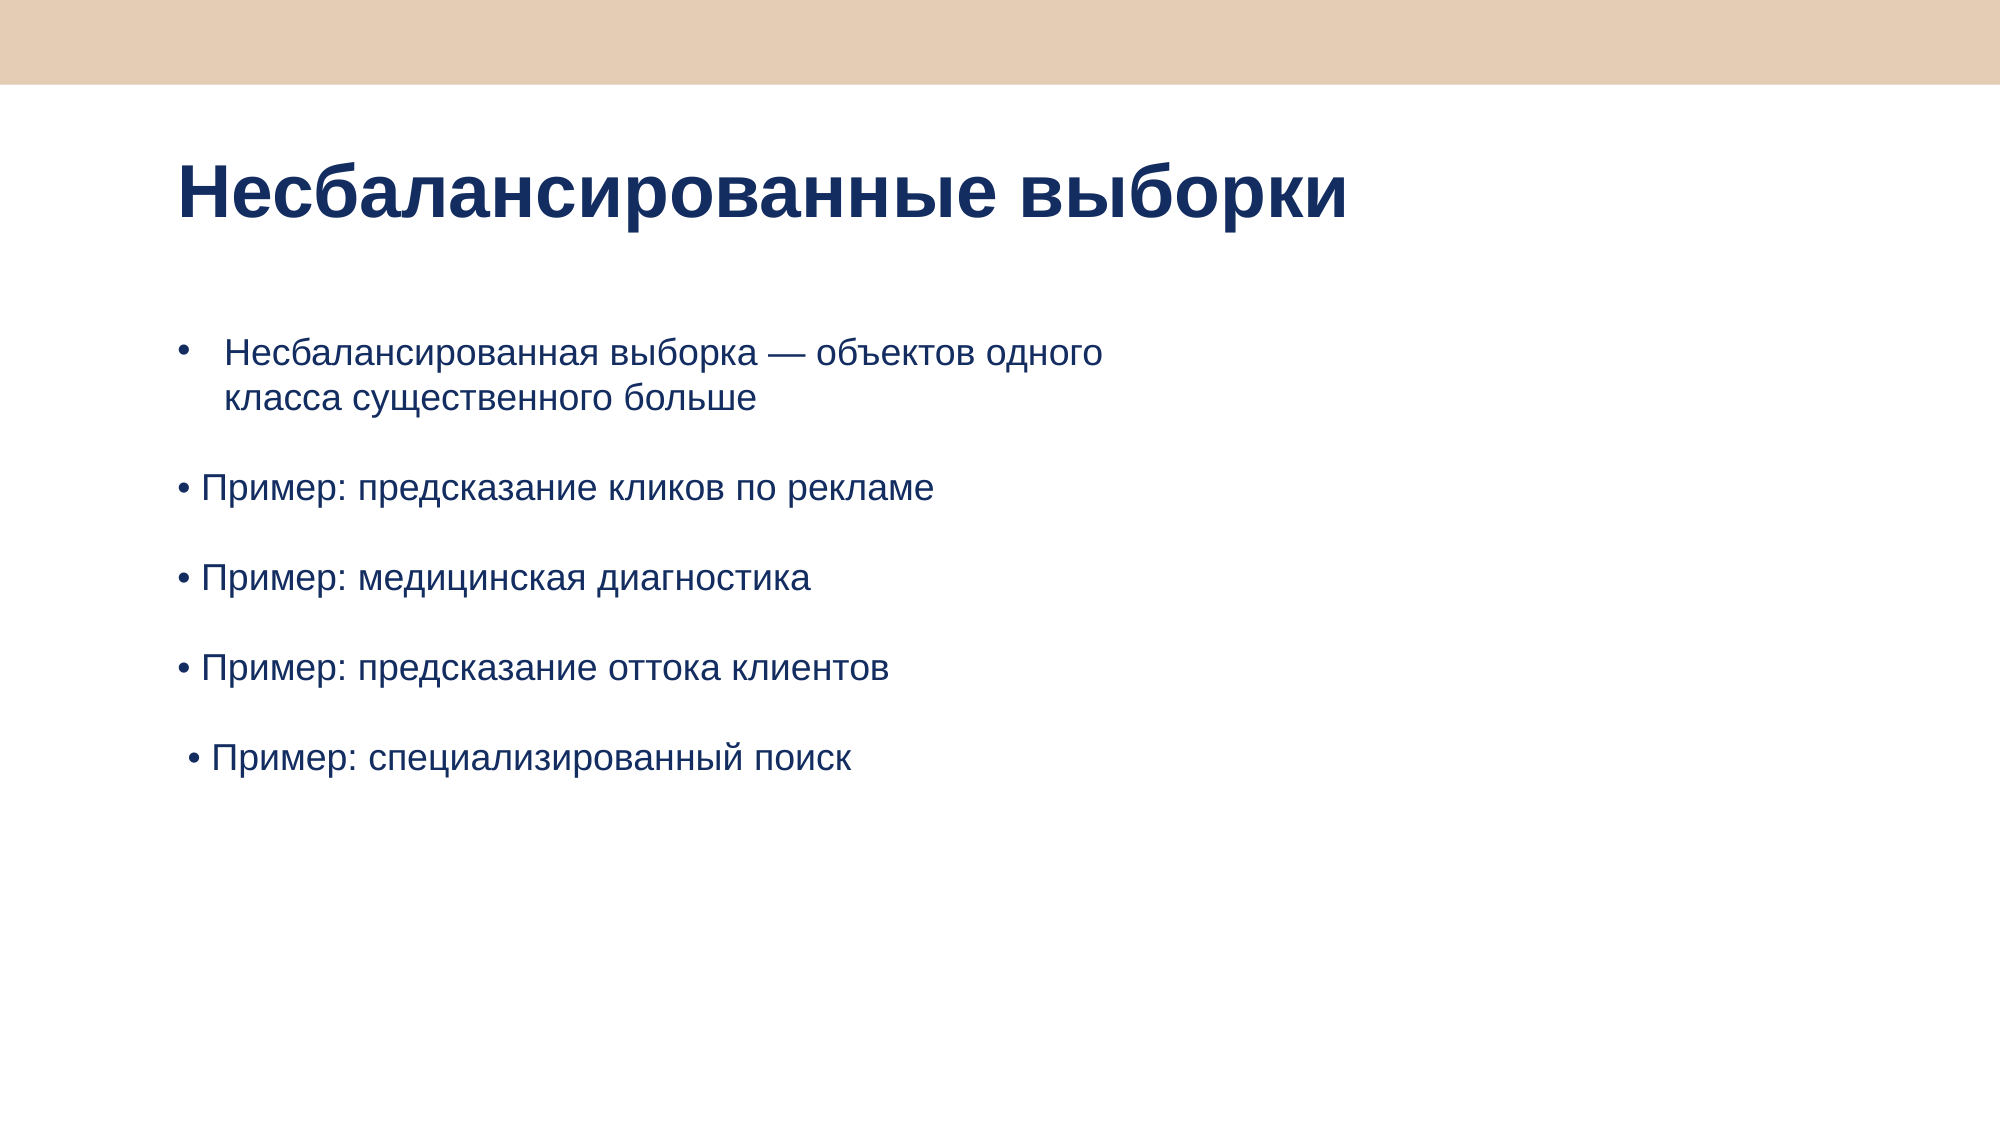

Несбалансированные выборки
Несбалансированная выборка — объектов одного класса существенного больше

• Пример: предсказание кликов по рекламе

• Пример: медицинская диагностика

• Пример: предсказание оттока клиентов

 • Пример: специализированный поиск